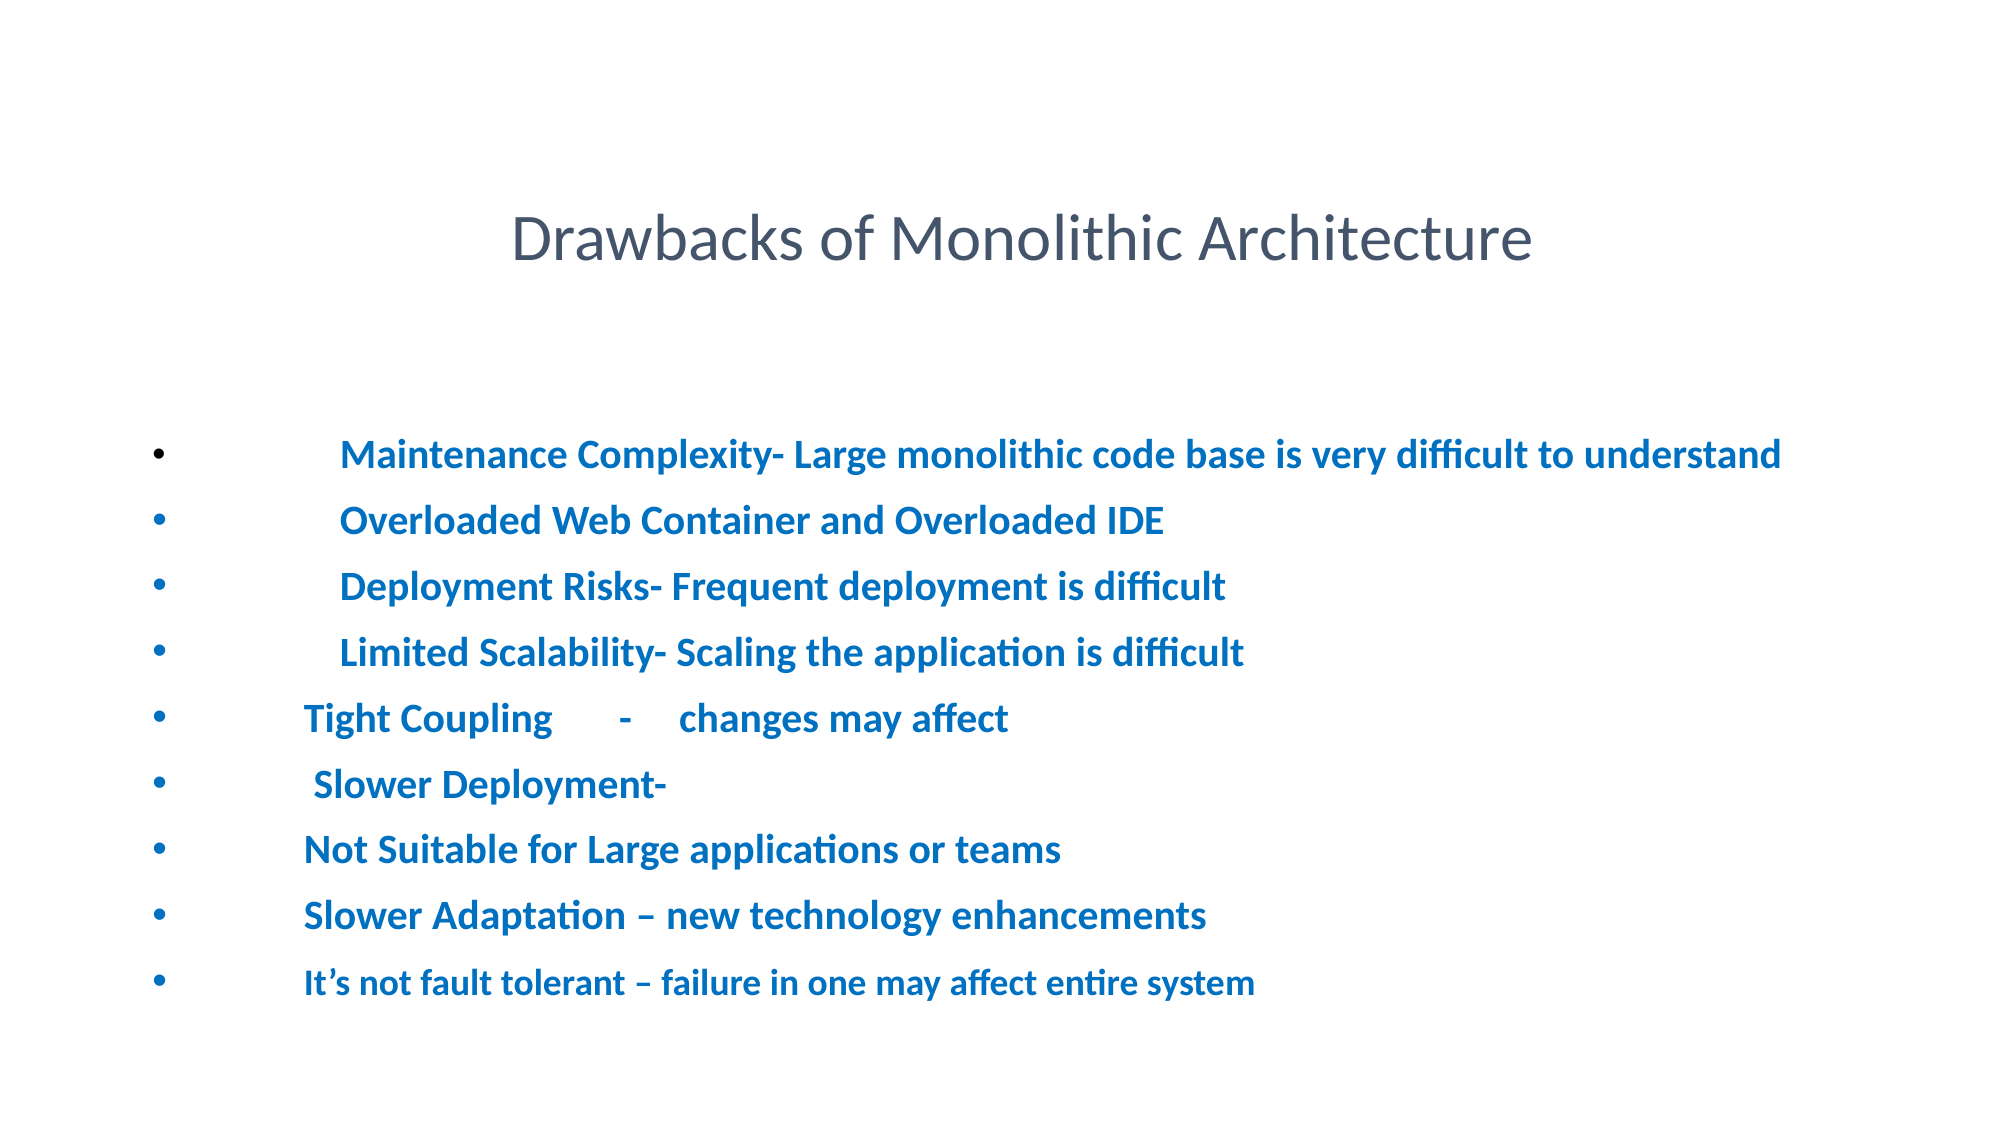

# Drawbacks of Monolithic Architecture

	Maintenance Complexity- Large monolithic code base is very difficult to understand
 	Overloaded Web Container and Overloaded IDE
	Deployment Risks- Frequent deployment is difficult
  	Limited Scalability- Scaling the application is difficult
            Tight Coupling       -     changes may affect
             Slower Deployment-
            Not Suitable for Large applications or teams
            Slower Adaptation – new technology enhancements
            It’s not fault tolerant – failure in one may affect entire system